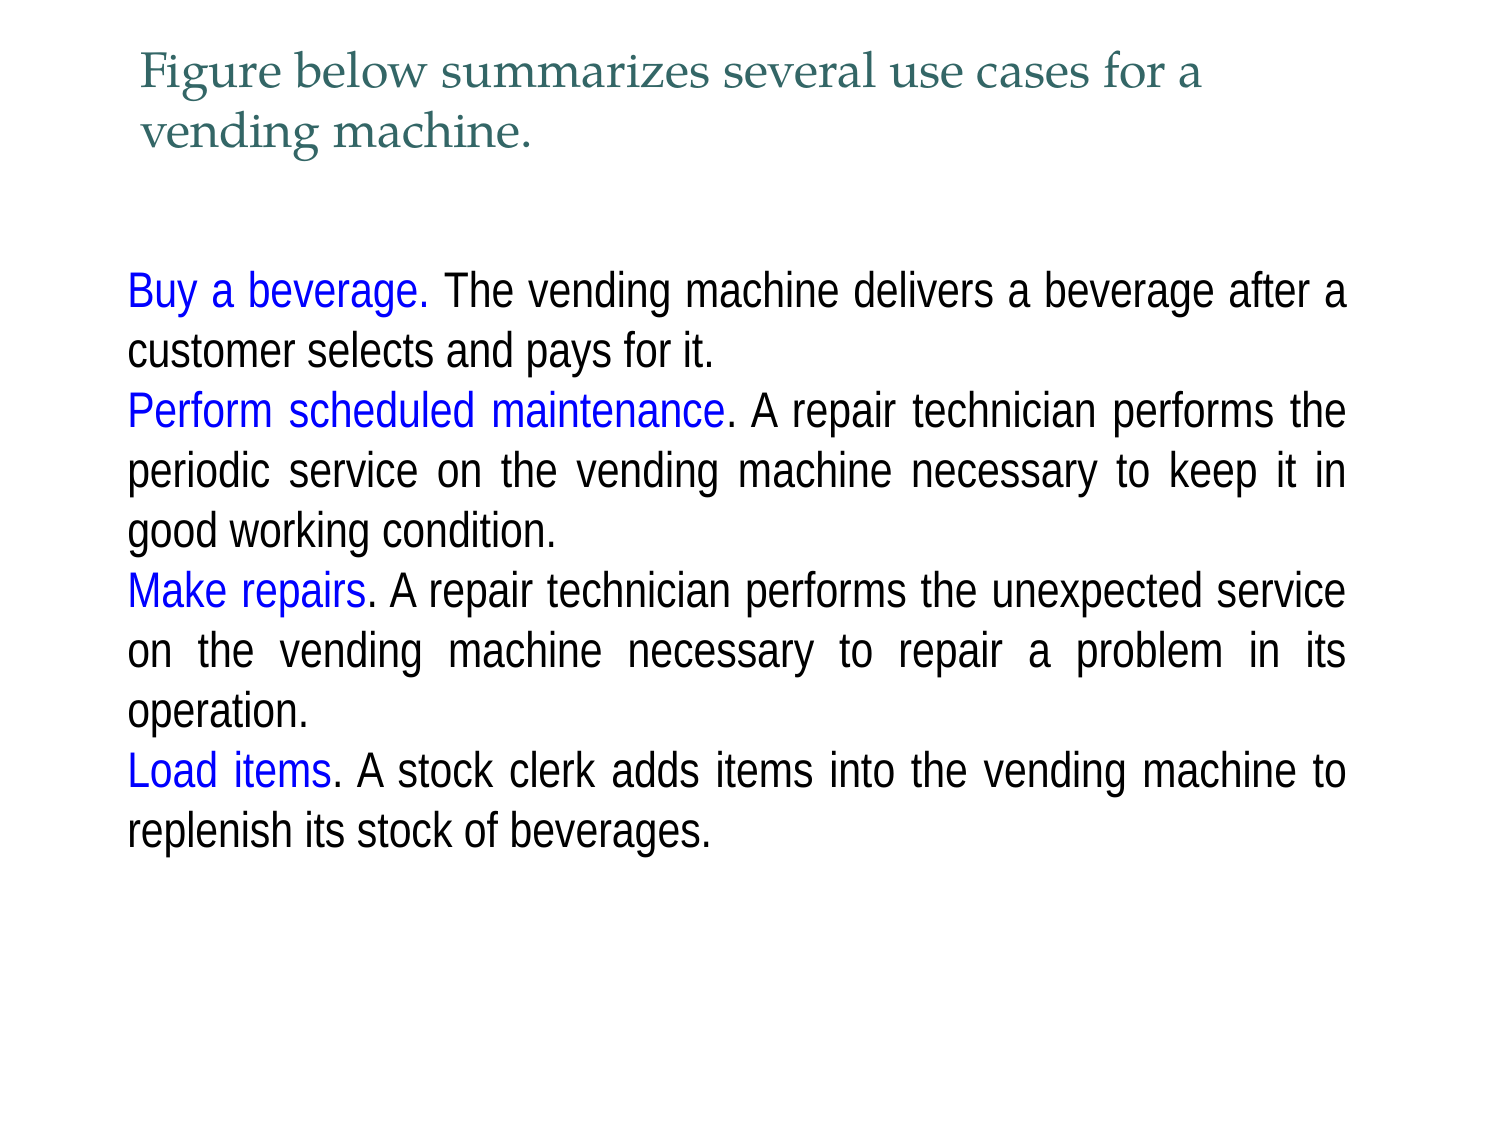

# Figure below summarizes several use cases for a vending machine.

Buy a beverage. The vending machine delivers a beverage after a customer selects and pays for it.
Perform scheduled maintenance. A repair technician performs the periodic service on the vending machine necessary to keep it in good working condition.
Make repairs. A repair technician performs the unexpected service on the vending machine necessary to repair a problem in its operation.
Load items. A stock clerk adds items into the vending machine to replenish its stock of beverages.